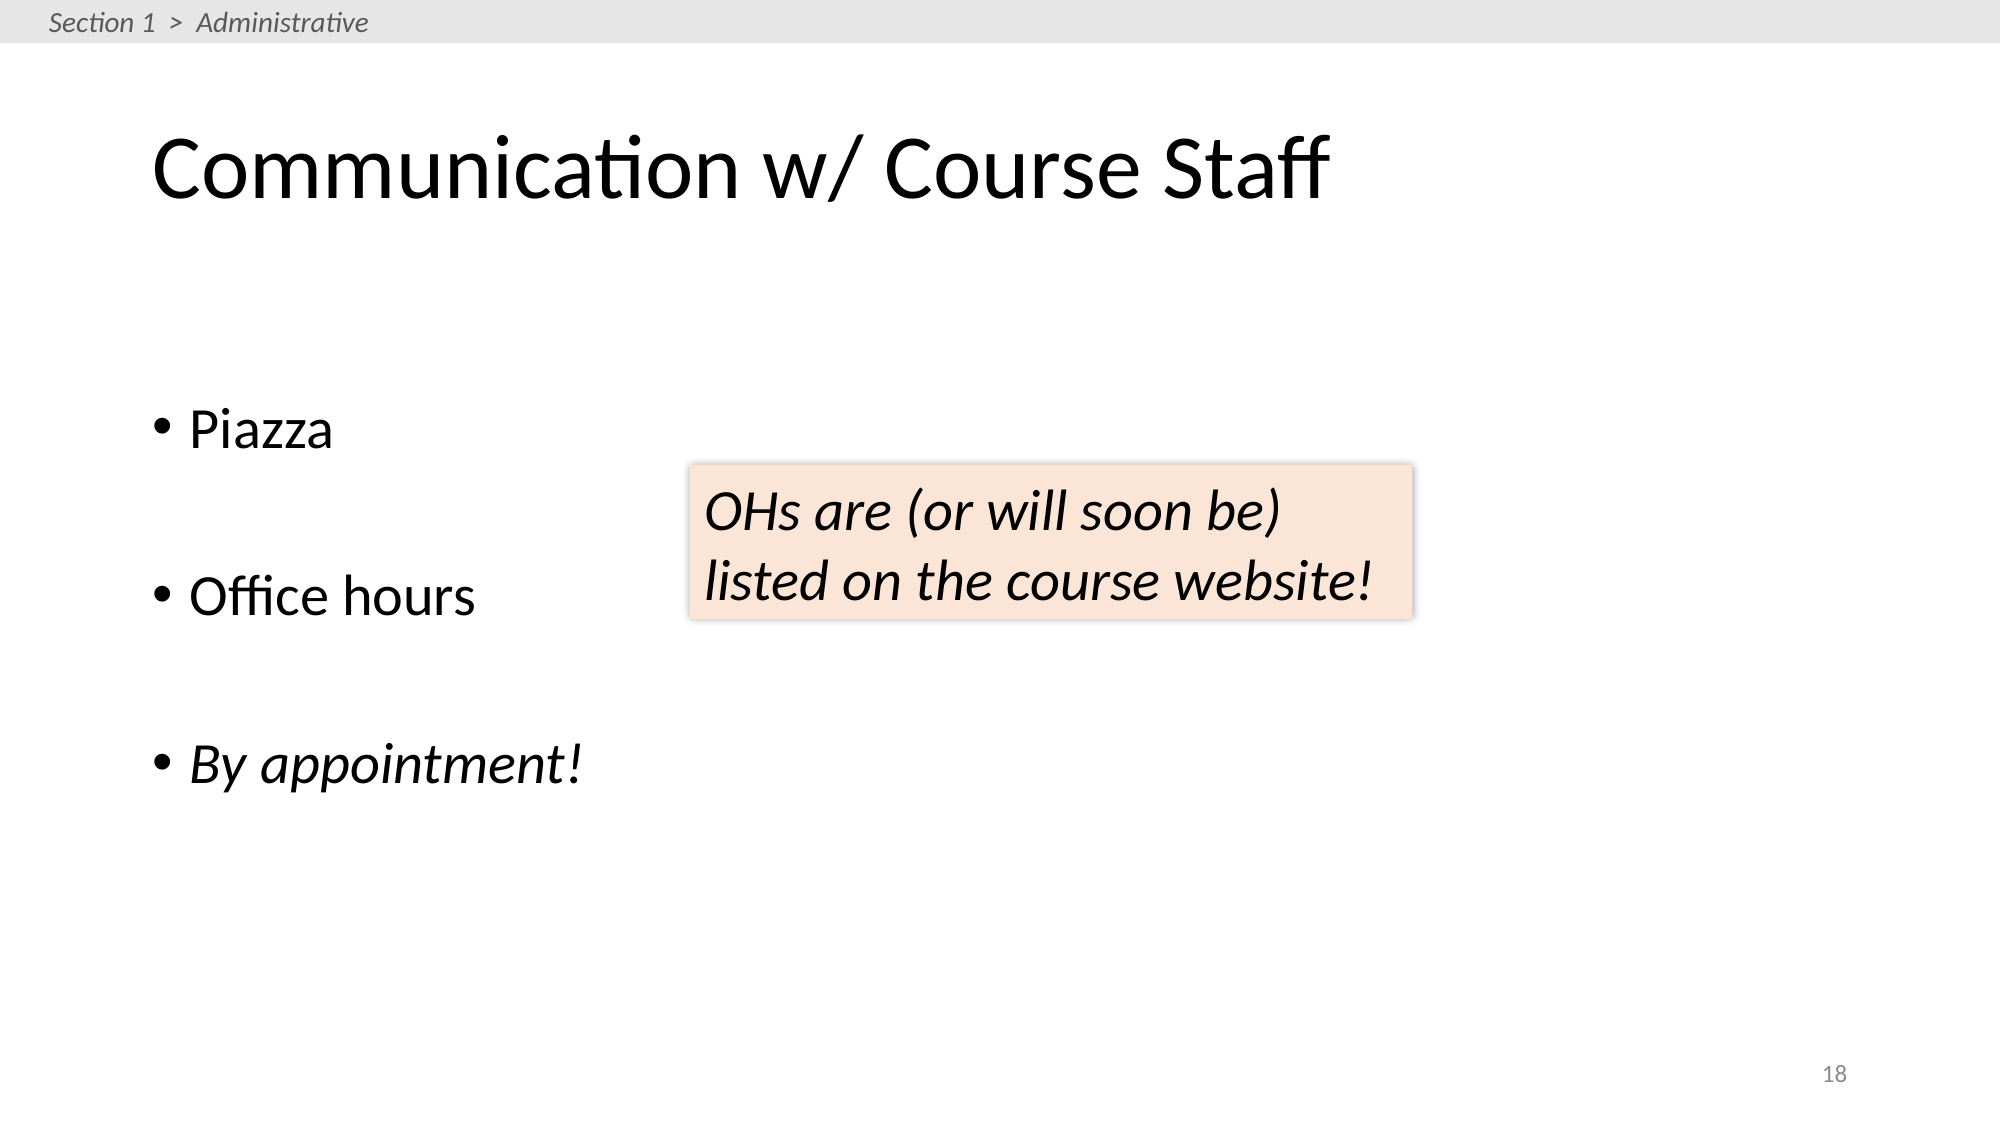

Section 1  >  Administrative
# Communication w/ Course Staff

Piazza

Office hours

By appointment!

OHs are (or will soon be) listed on the course website!
18